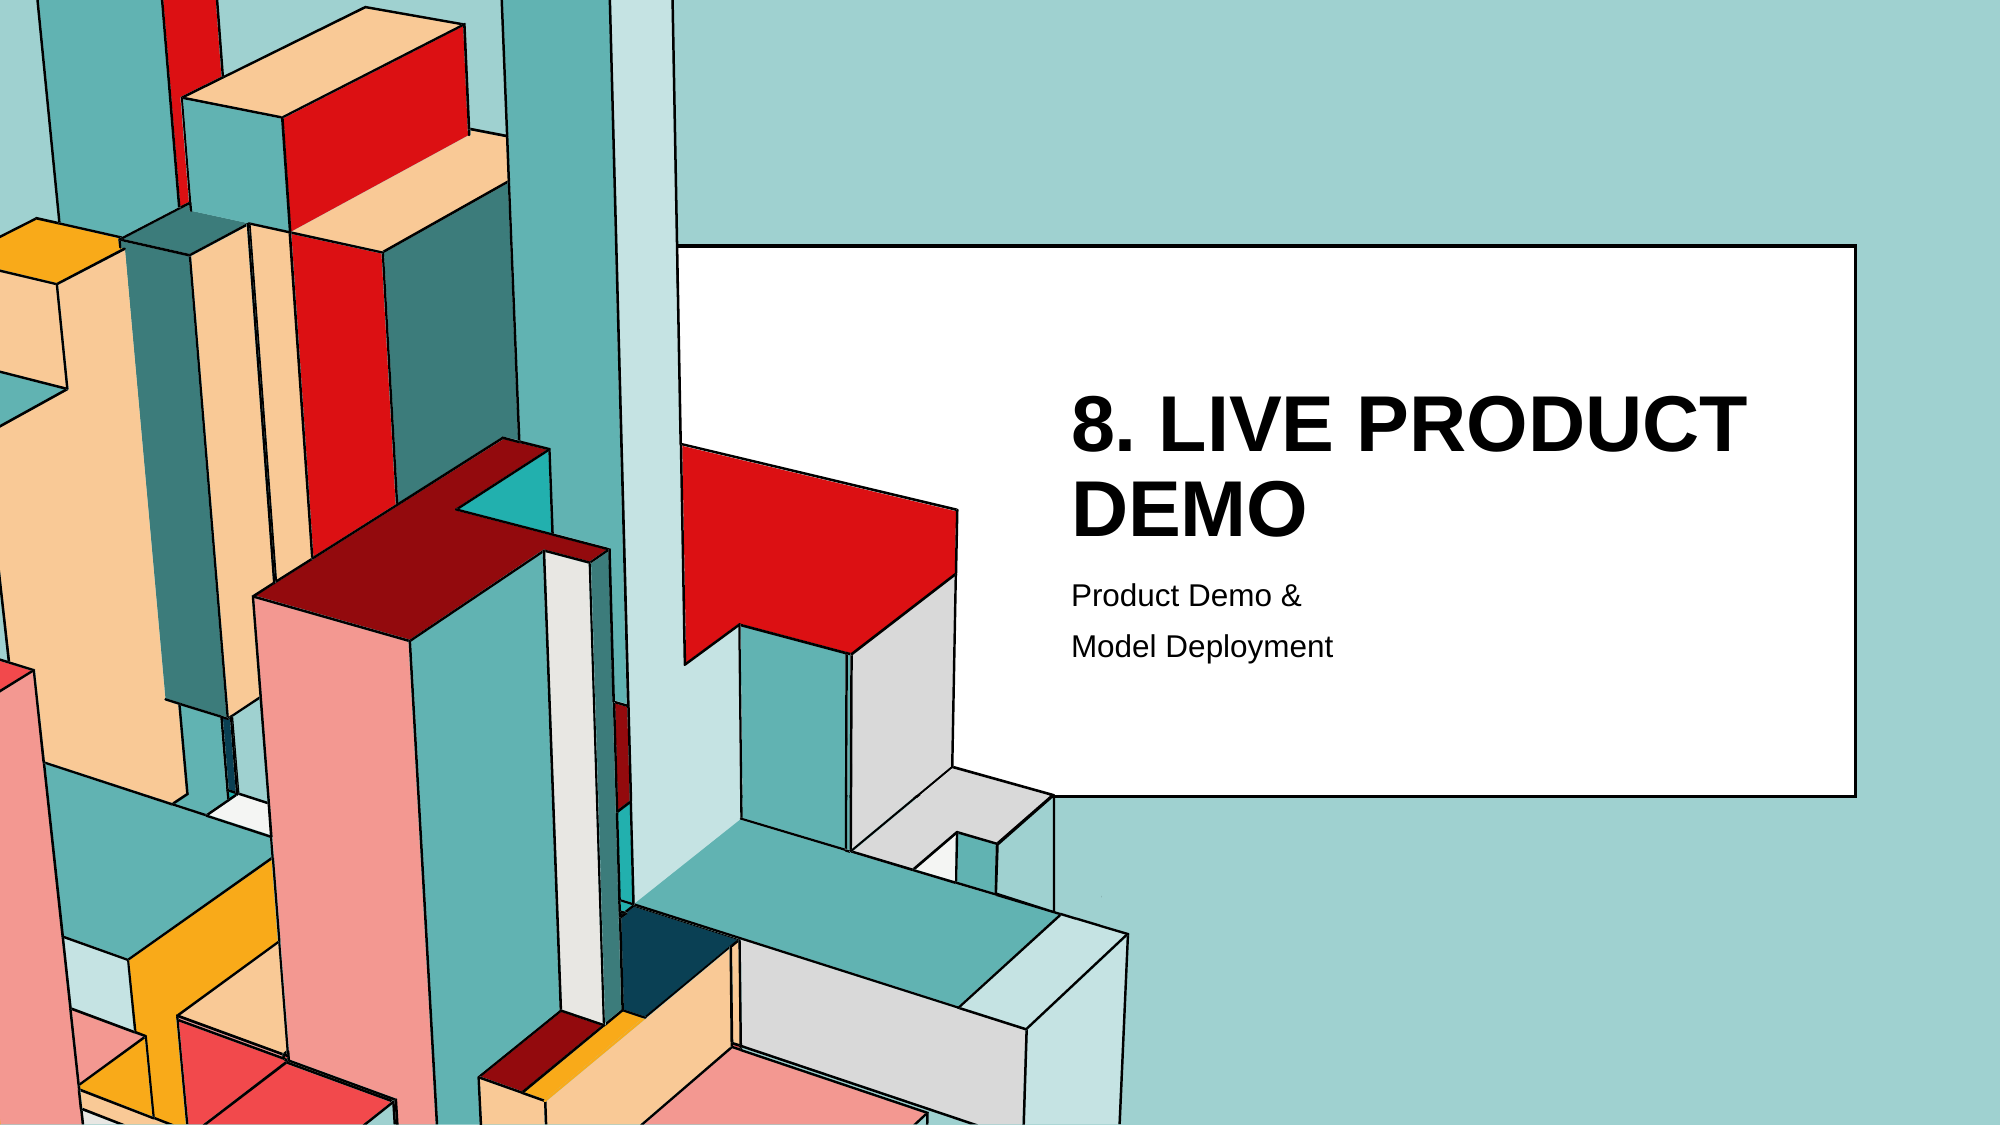

# 8. Live product demo
Product Demo &
Model Deployment